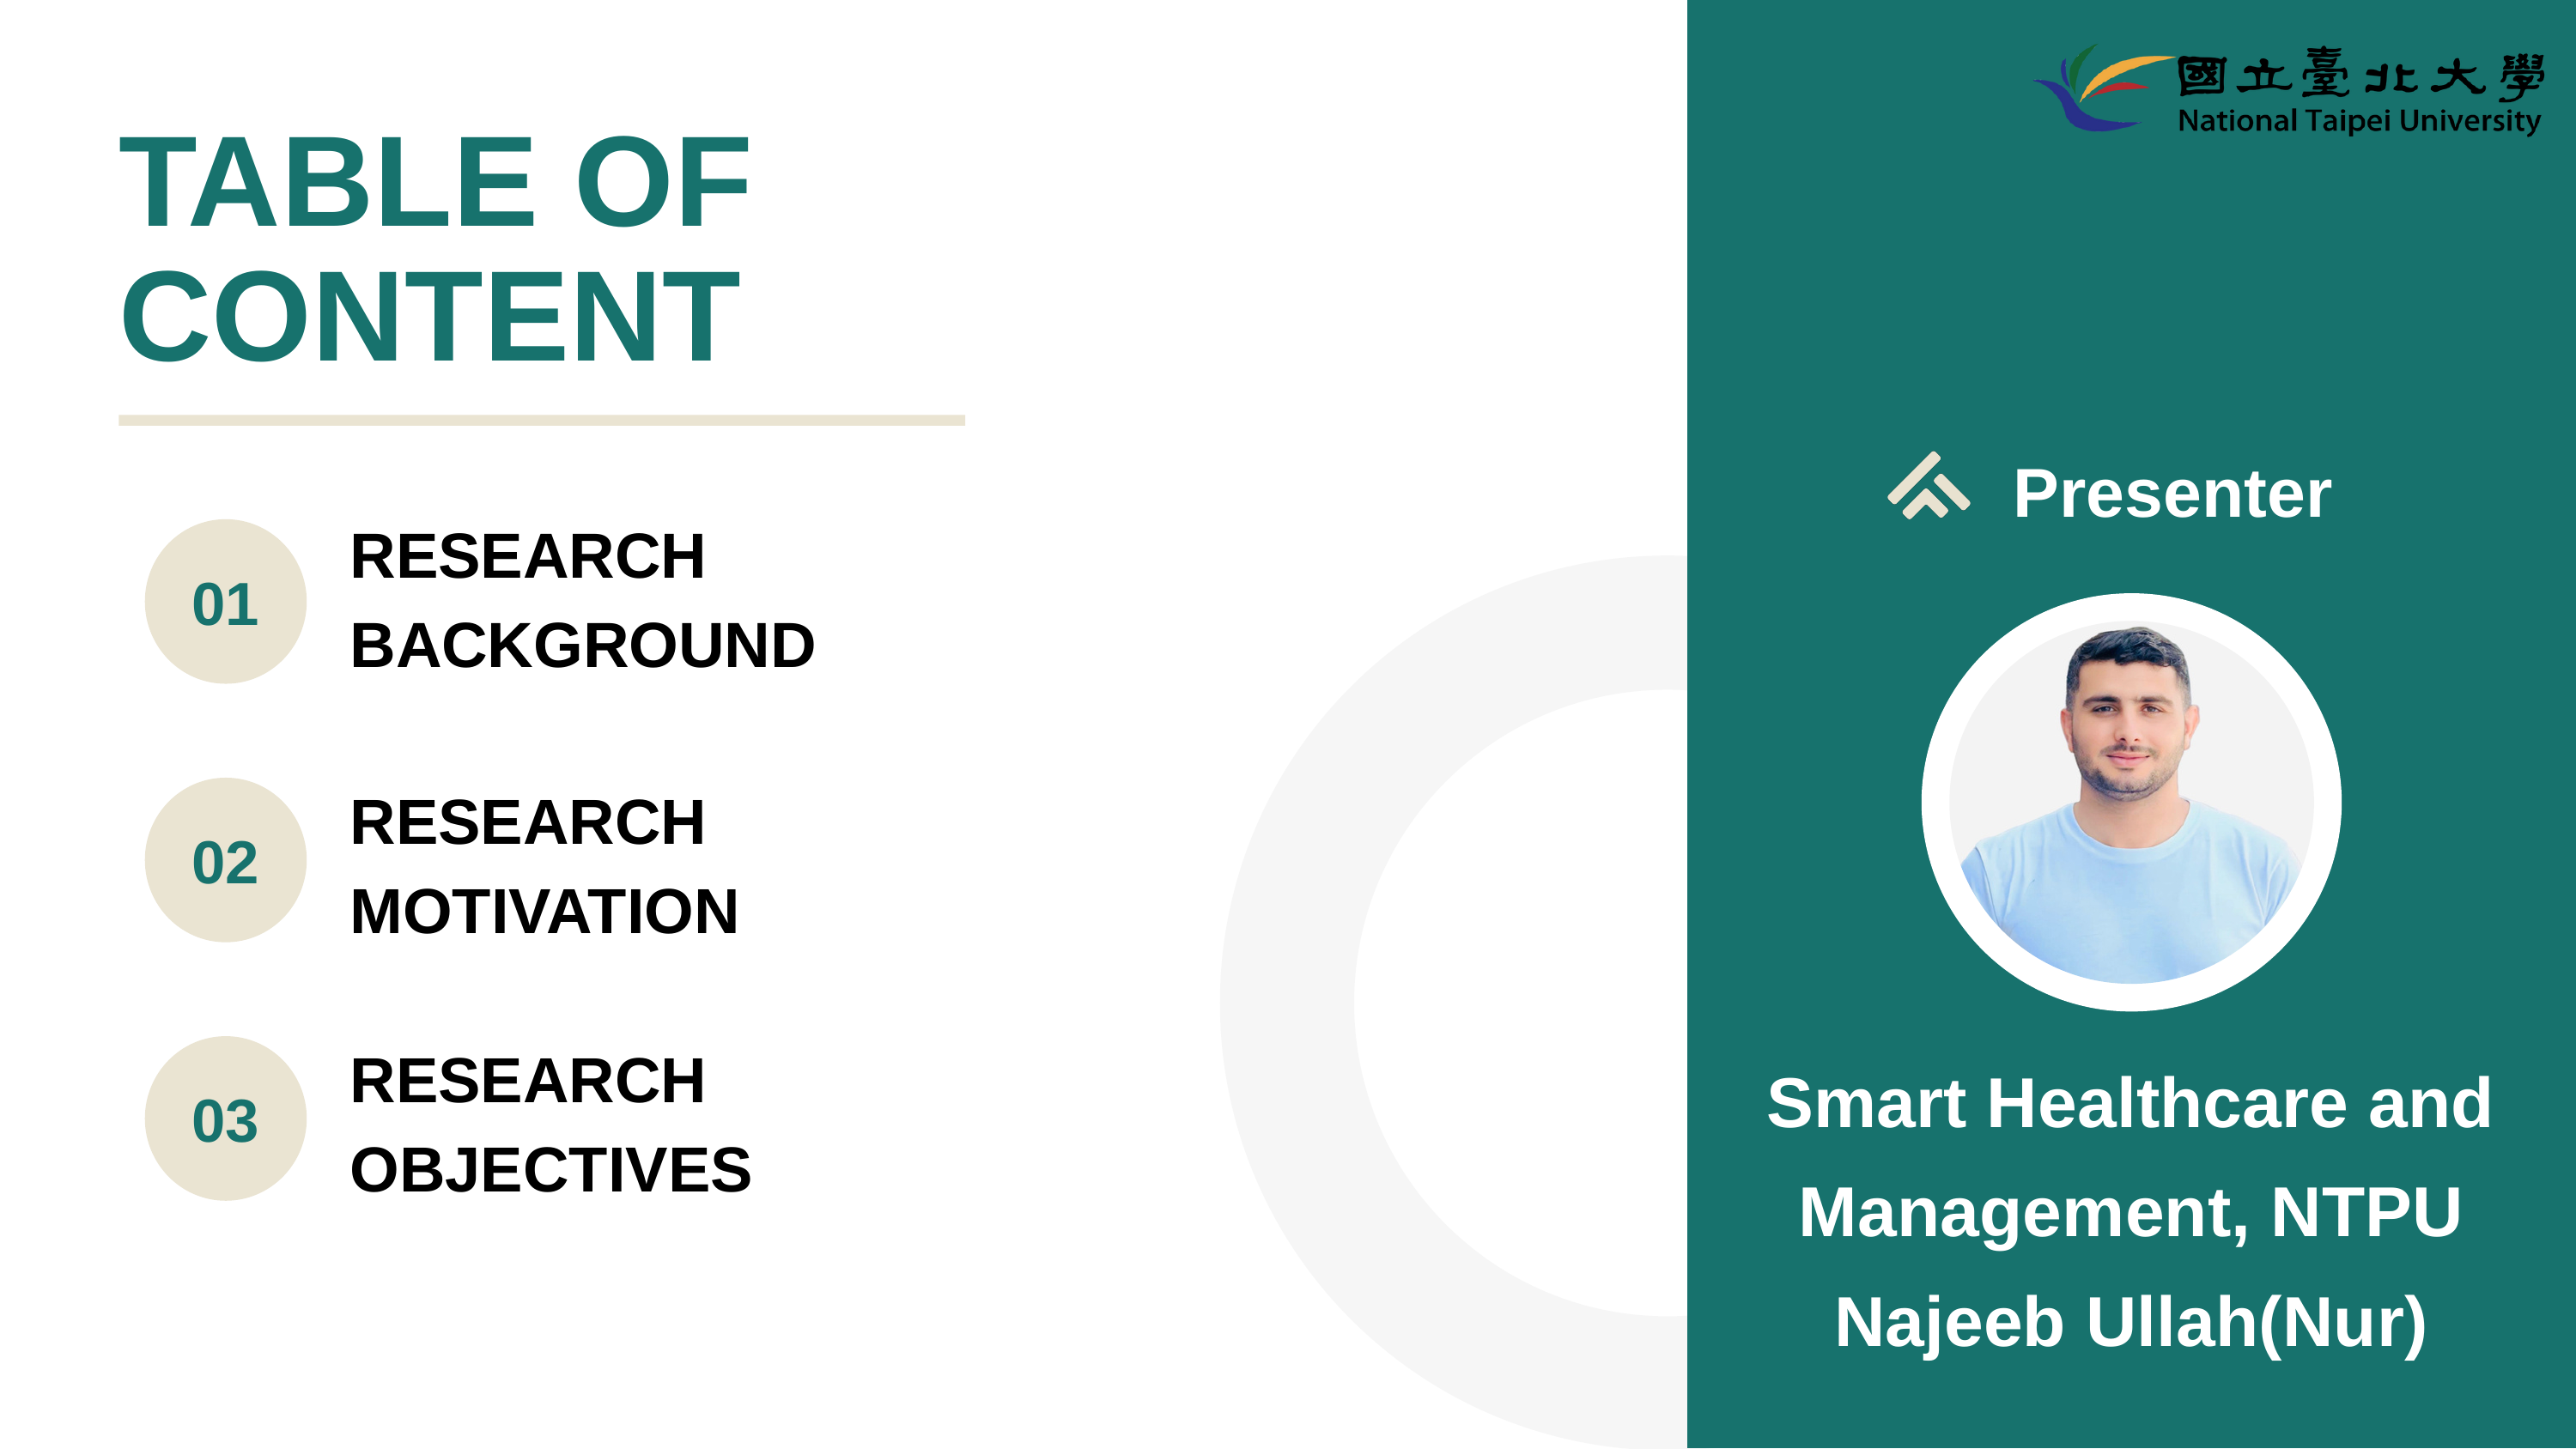

TABLE OF CONTENT

Presenter

RESEARCH BACKGROUND

01

RESEARCH MOTIVATION

02
RESEARCH OBJECTIVES
Smart Healthcare and Management, NTPU
Najeeb Ullah(Nur)

03

Thynk Unlimited